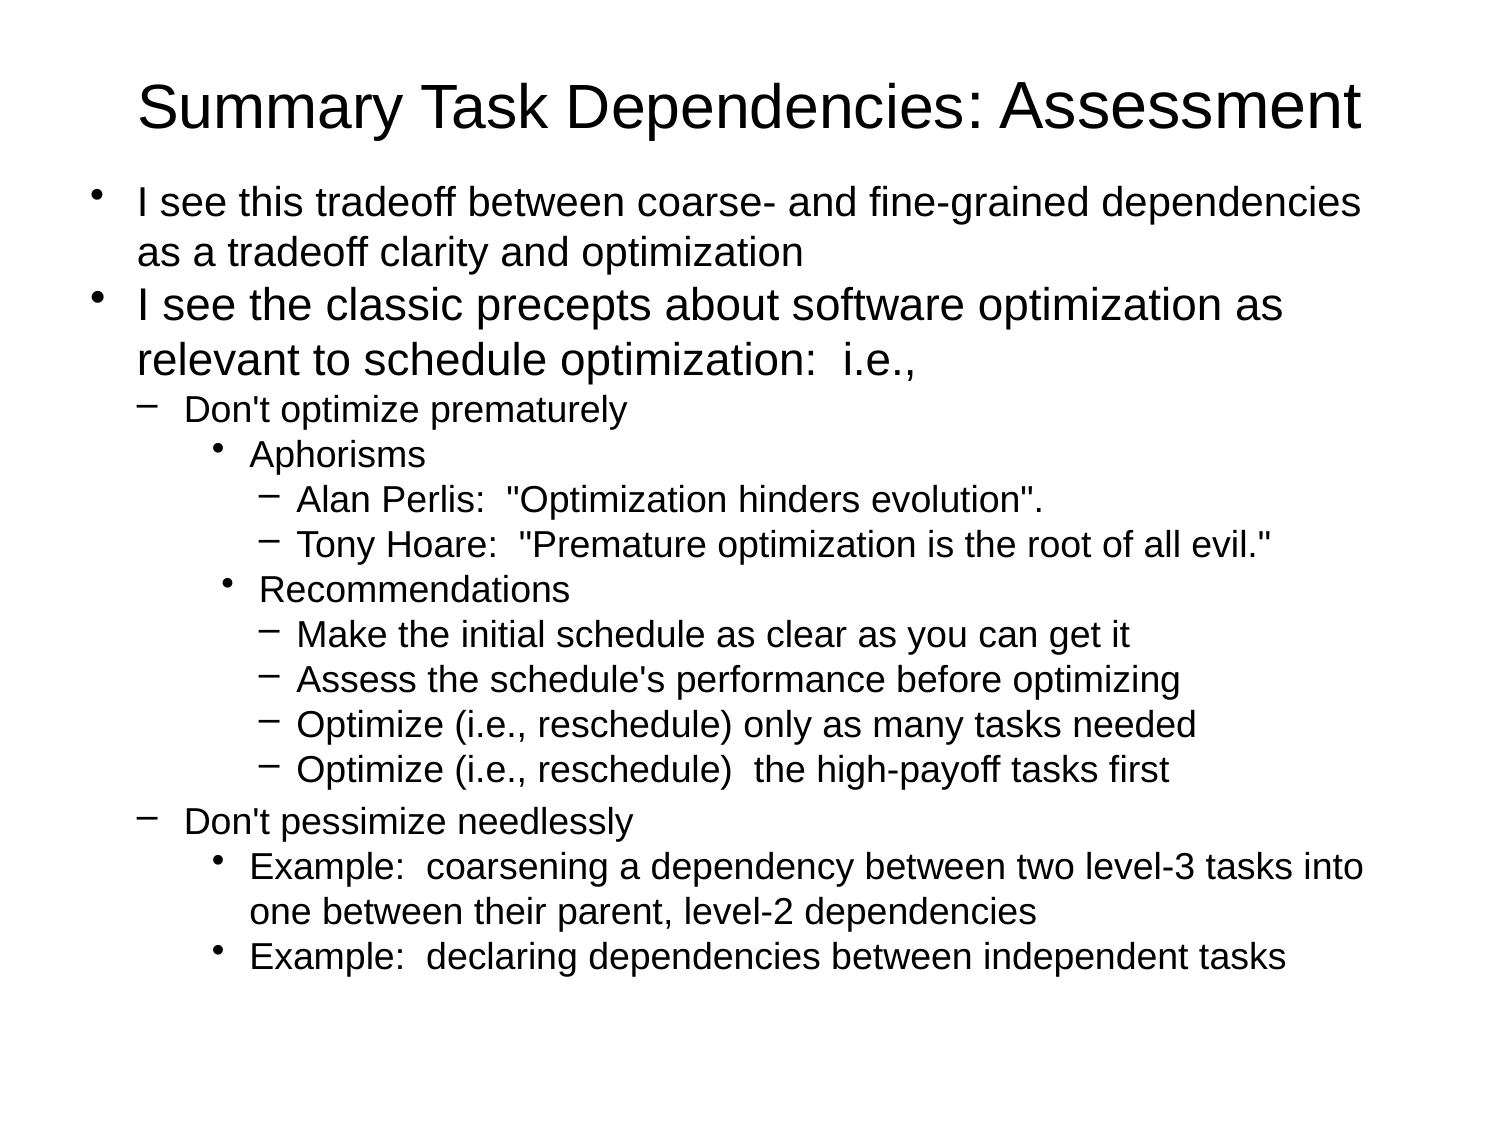

# Summary Task Dependencies: Assessment
I see this tradeoff between coarse- and fine-grained dependencies  as a tradeoff clarity and optimization
I see the classic precepts about software optimization as relevant to schedule optimization:  i.e.,
Don't optimize prematurely
Aphorisms
Alan Perlis:  "Optimization hinders evolution".
Tony Hoare:  "Premature optimization is the root of all evil."
Recommendations
Make the initial schedule as clear as you can get it
Assess the schedule's performance before optimizing
Optimize (i.e., reschedule) only as many tasks needed
Optimize (i.e., reschedule)  the high-payoff tasks first
Don't pessimize needlessly
Example:  coarsening a dependency between two level-3 tasks into one between their parent, level-2 dependencies
Example:  declaring dependencies between independent tasks